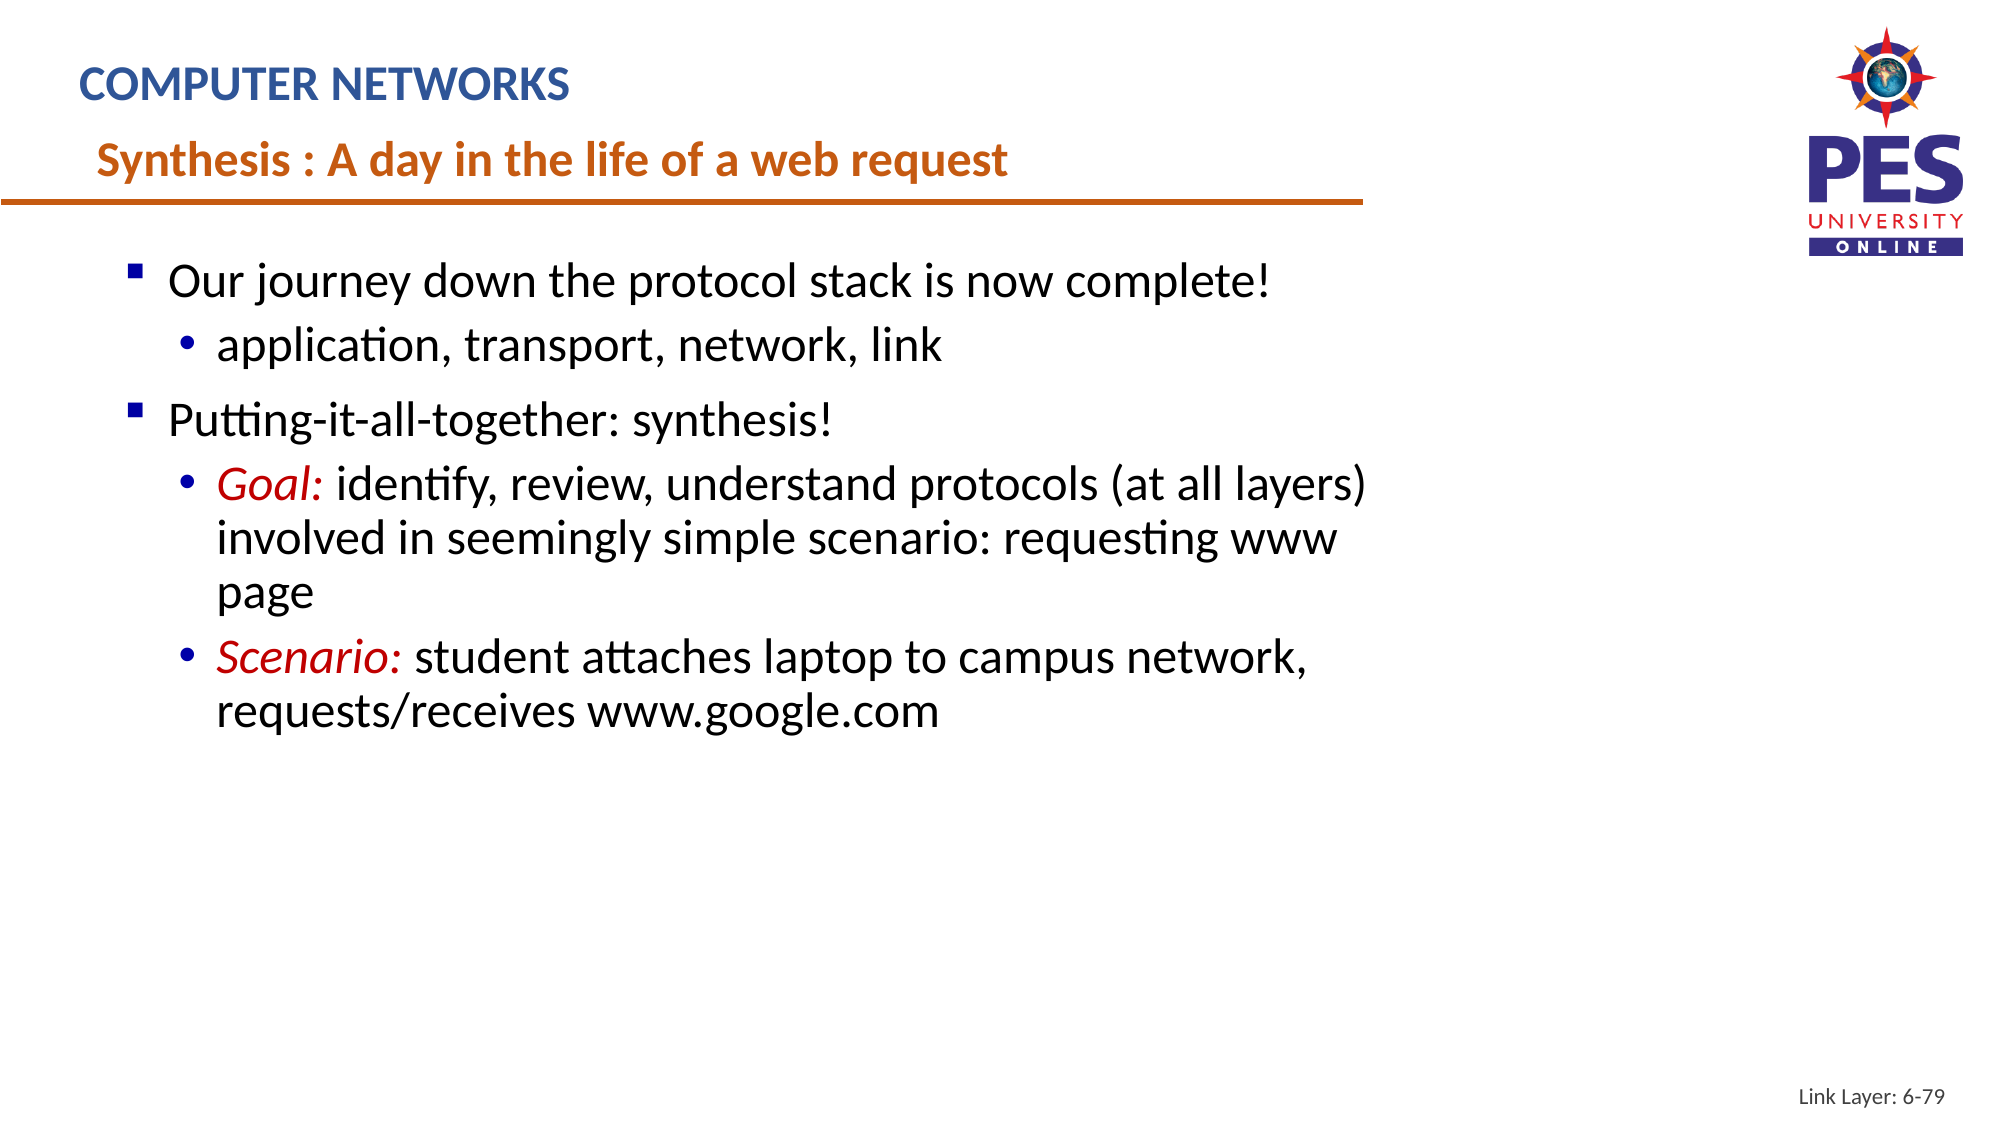

COMPUTER NETWORKS
Synthesis : A day in the life of a web request
Our journey down the protocol stack is now complete!
application, transport, network, link
Putting-it-all-together: synthesis!
Goal: identify, review, understand protocols (at all layers) involved in seemingly simple scenario: requesting www page
Scenario: student attaches laptop to campus network, requests/receives www.google.com

Link Layer: 6-79